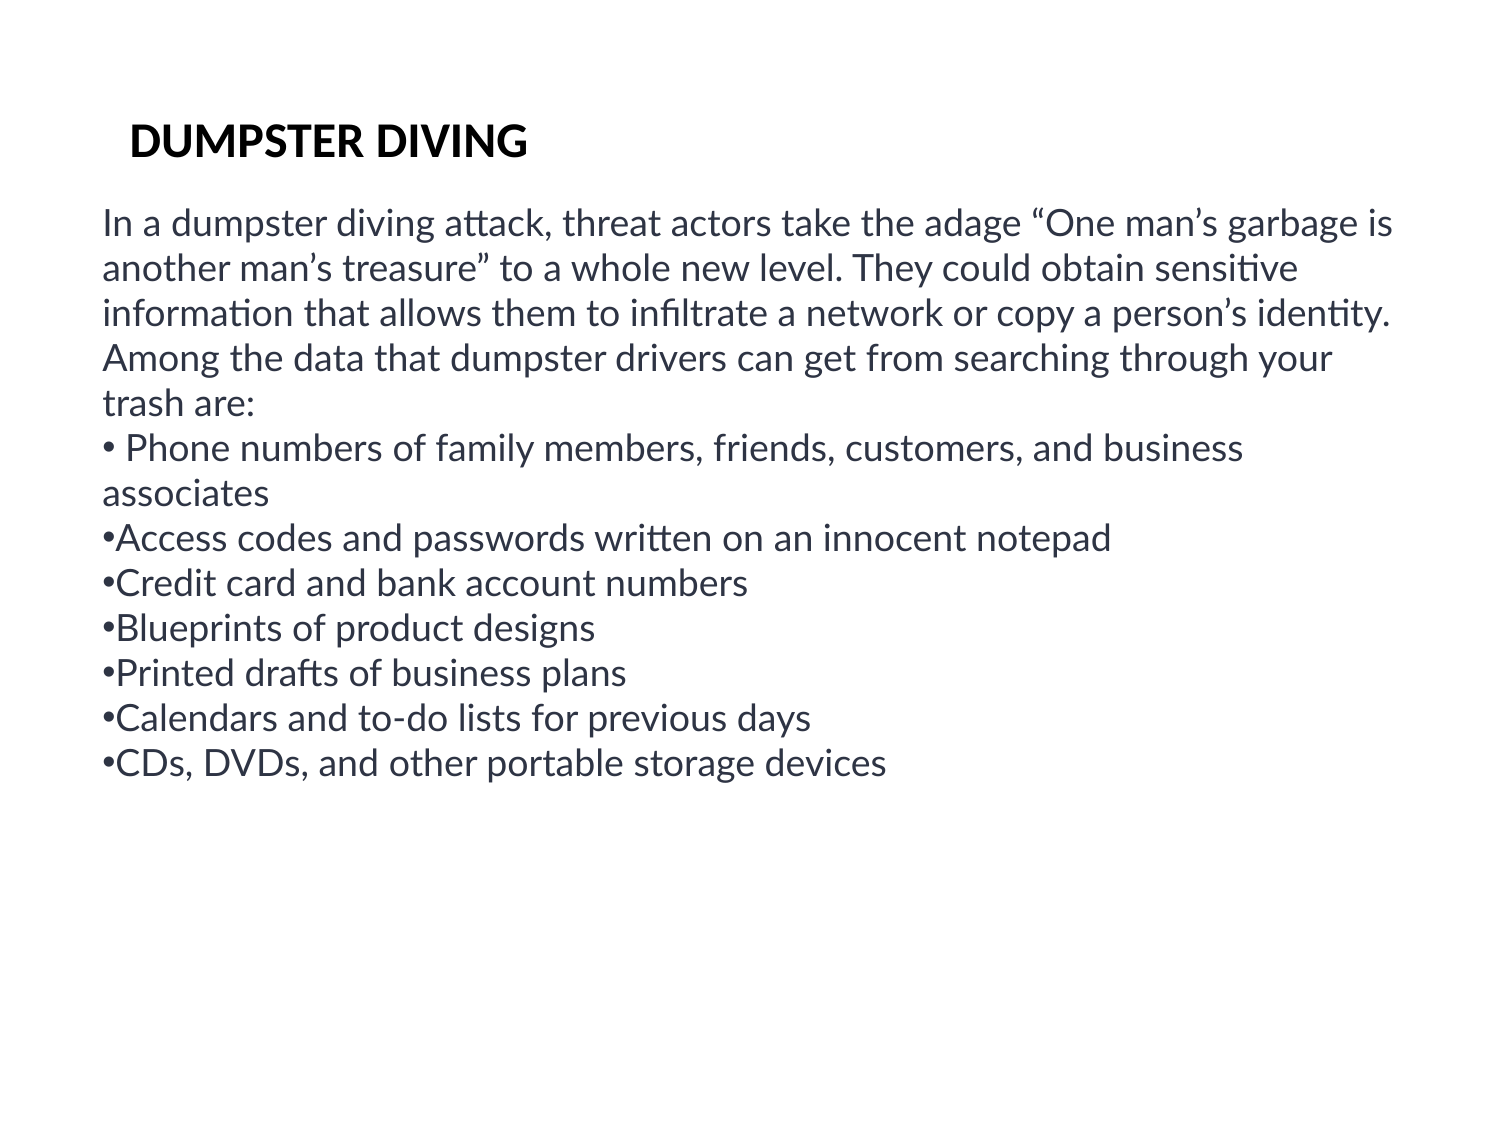

DUMPSTER DIVING
In a dumpster diving attack, threat actors take the adage “One man’s garbage is another man’s treasure” to a whole new level. They could obtain sensitive information that allows them to infiltrate a network or copy a person’s identity.
Among the data that dumpster drivers can get from searching through your trash are:
 Phone numbers of family members, friends, customers, and business associates
Access codes and passwords written on an innocent notepad
Credit card and bank account numbers
Blueprints of product designs
Printed drafts of business plans
Calendars and to-do lists for previous days
CDs, DVDs, and other portable storage devices